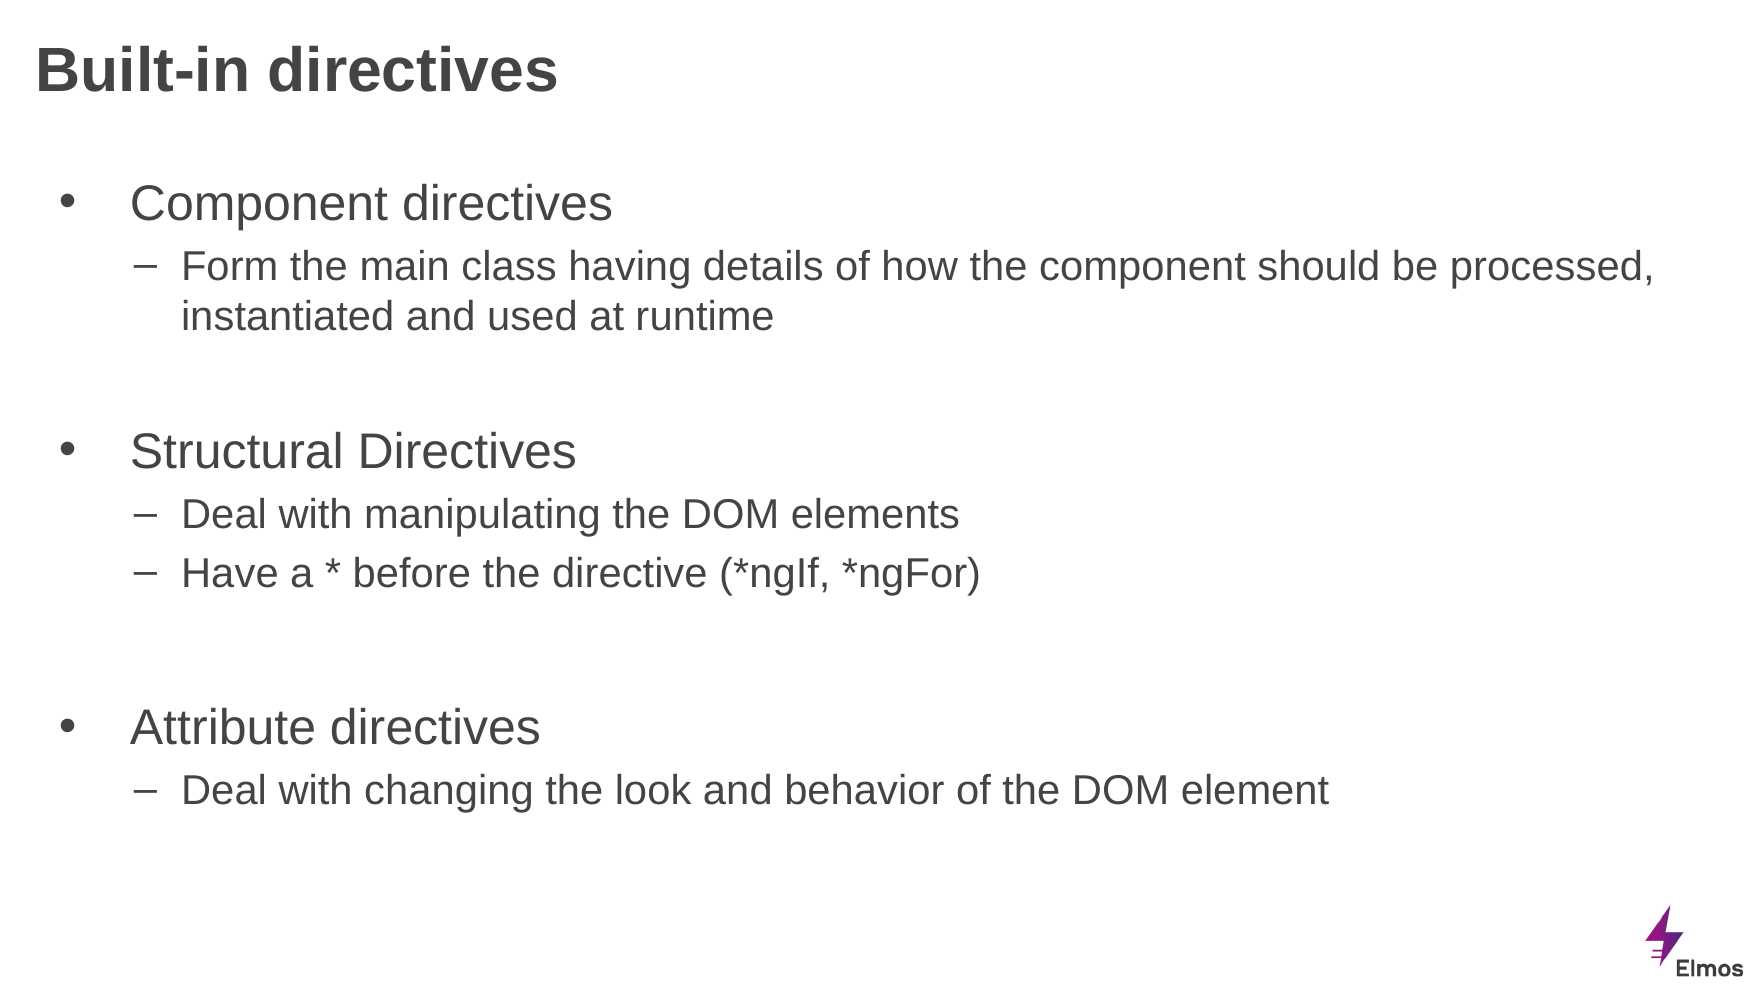

# Built-in directives
Component directives
Form the main class having details of how the component should be processed, instantiated and used at runtime

Structural Directives
Deal with manipulating the DOM elements
Have a * before the directive (*ngIf, *ngFor)

Attribute directives
Deal with changing the look and behavior of the DOM element